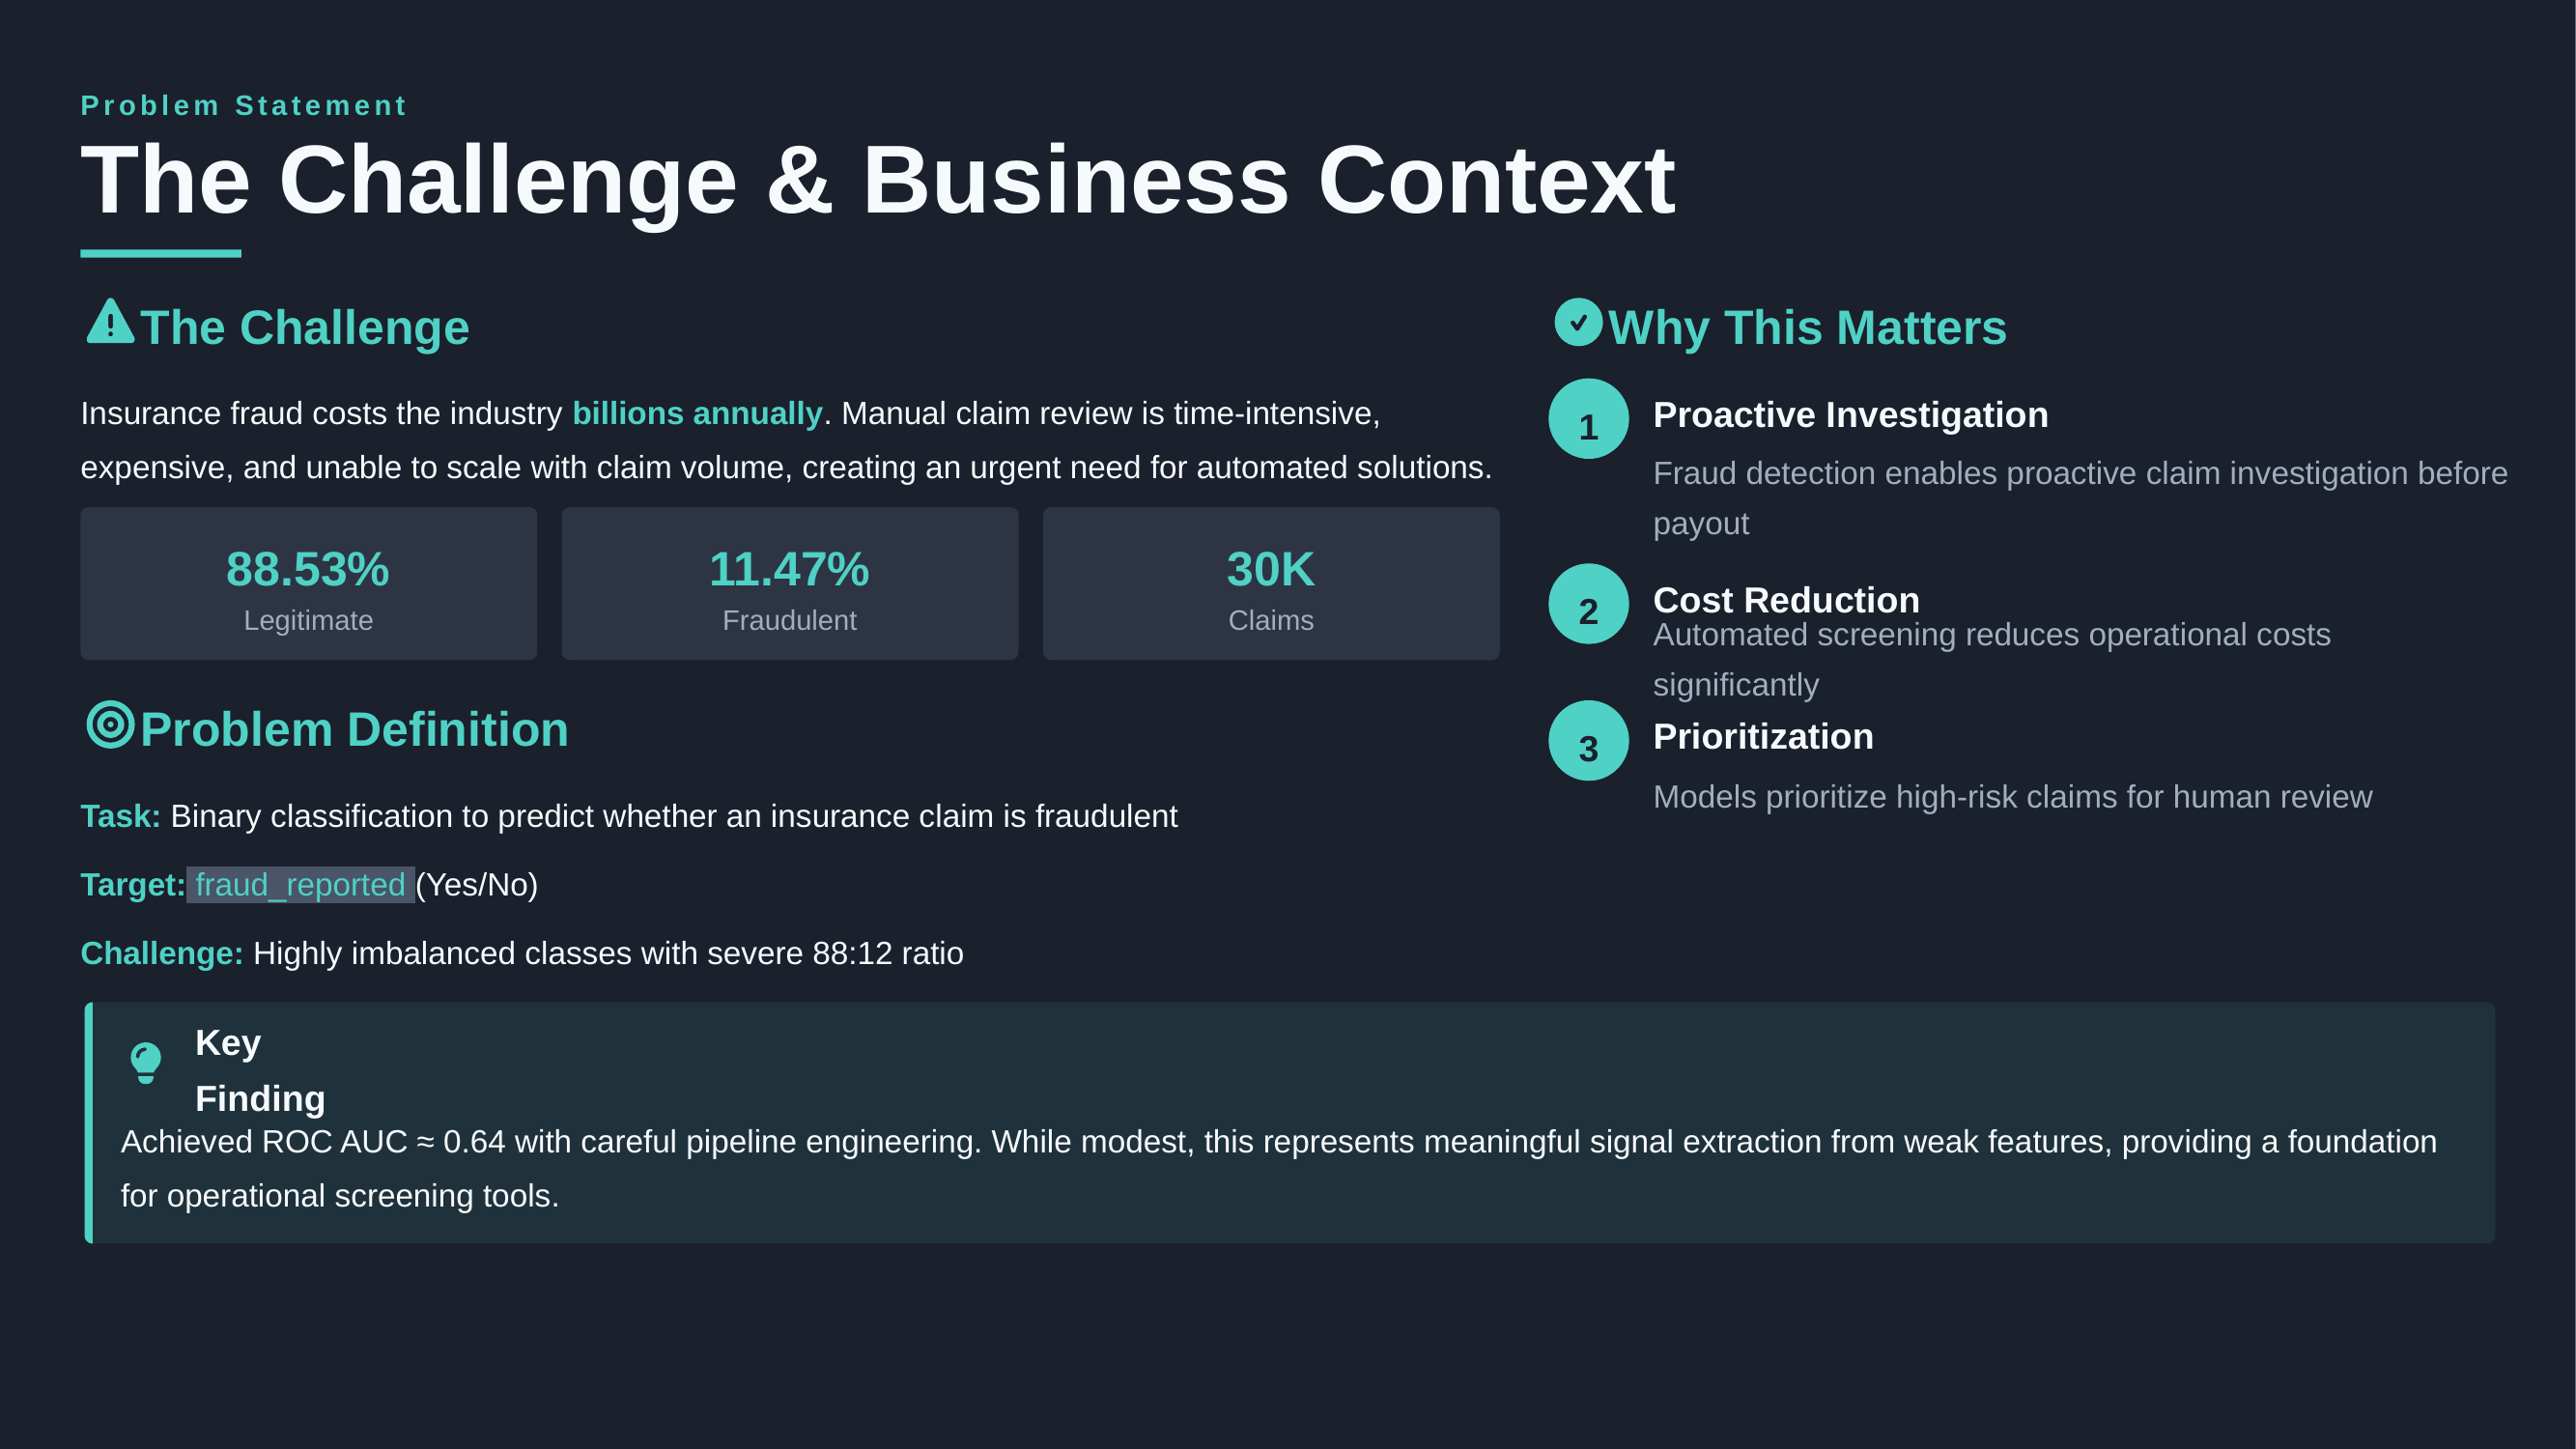

Problem Statement
The Challenge & Business Context

The Challenge
Why This Matters

Insurance fraud costs the industry billions annually. Manual claim review is time-intensive, expensive, and unable to scale with claim volume, creating an urgent need for automated solutions.
1

Proactive Investigation
Fraud detection enables proactive claim investigation before payout

88.53%
11.47%
30K
2

Cost Reduction
Legitimate
Fraudulent
Claims
Automated screening reduces operational costs significantly
Problem Definition

3

Prioritization
Models prioritize high-risk claims for human review
Task: Binary classification to predict whether an insurance claim is fraudulent
Target: fraud_reported (Yes/No)
Challenge: Highly imbalanced classes with severe 88:12 ratio

Key Finding

Achieved ROC AUC ≈ 0.64 with careful pipeline engineering. While modest, this represents meaningful signal extraction from weak features, providing a foundation for operational screening tools.